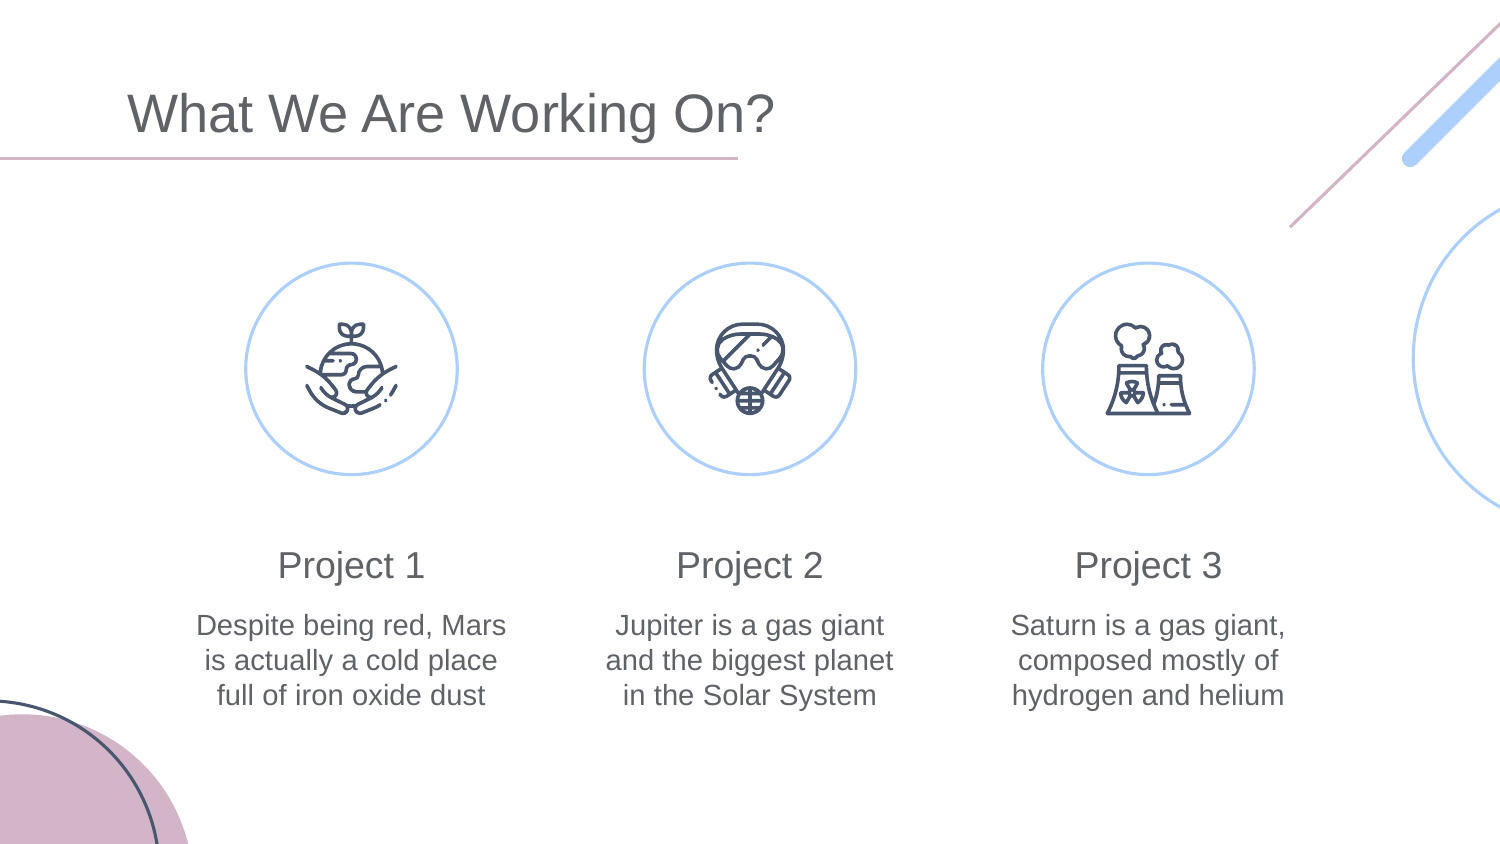

# What We Are Working On?

Project 1
Project 2
Project 3
Despite being red, Mars is actually a cold place full of iron oxide dust
Jupiter is a gas giant and the biggest planet in the Solar System
Saturn is a gas giant, composed mostly of hydrogen and helium